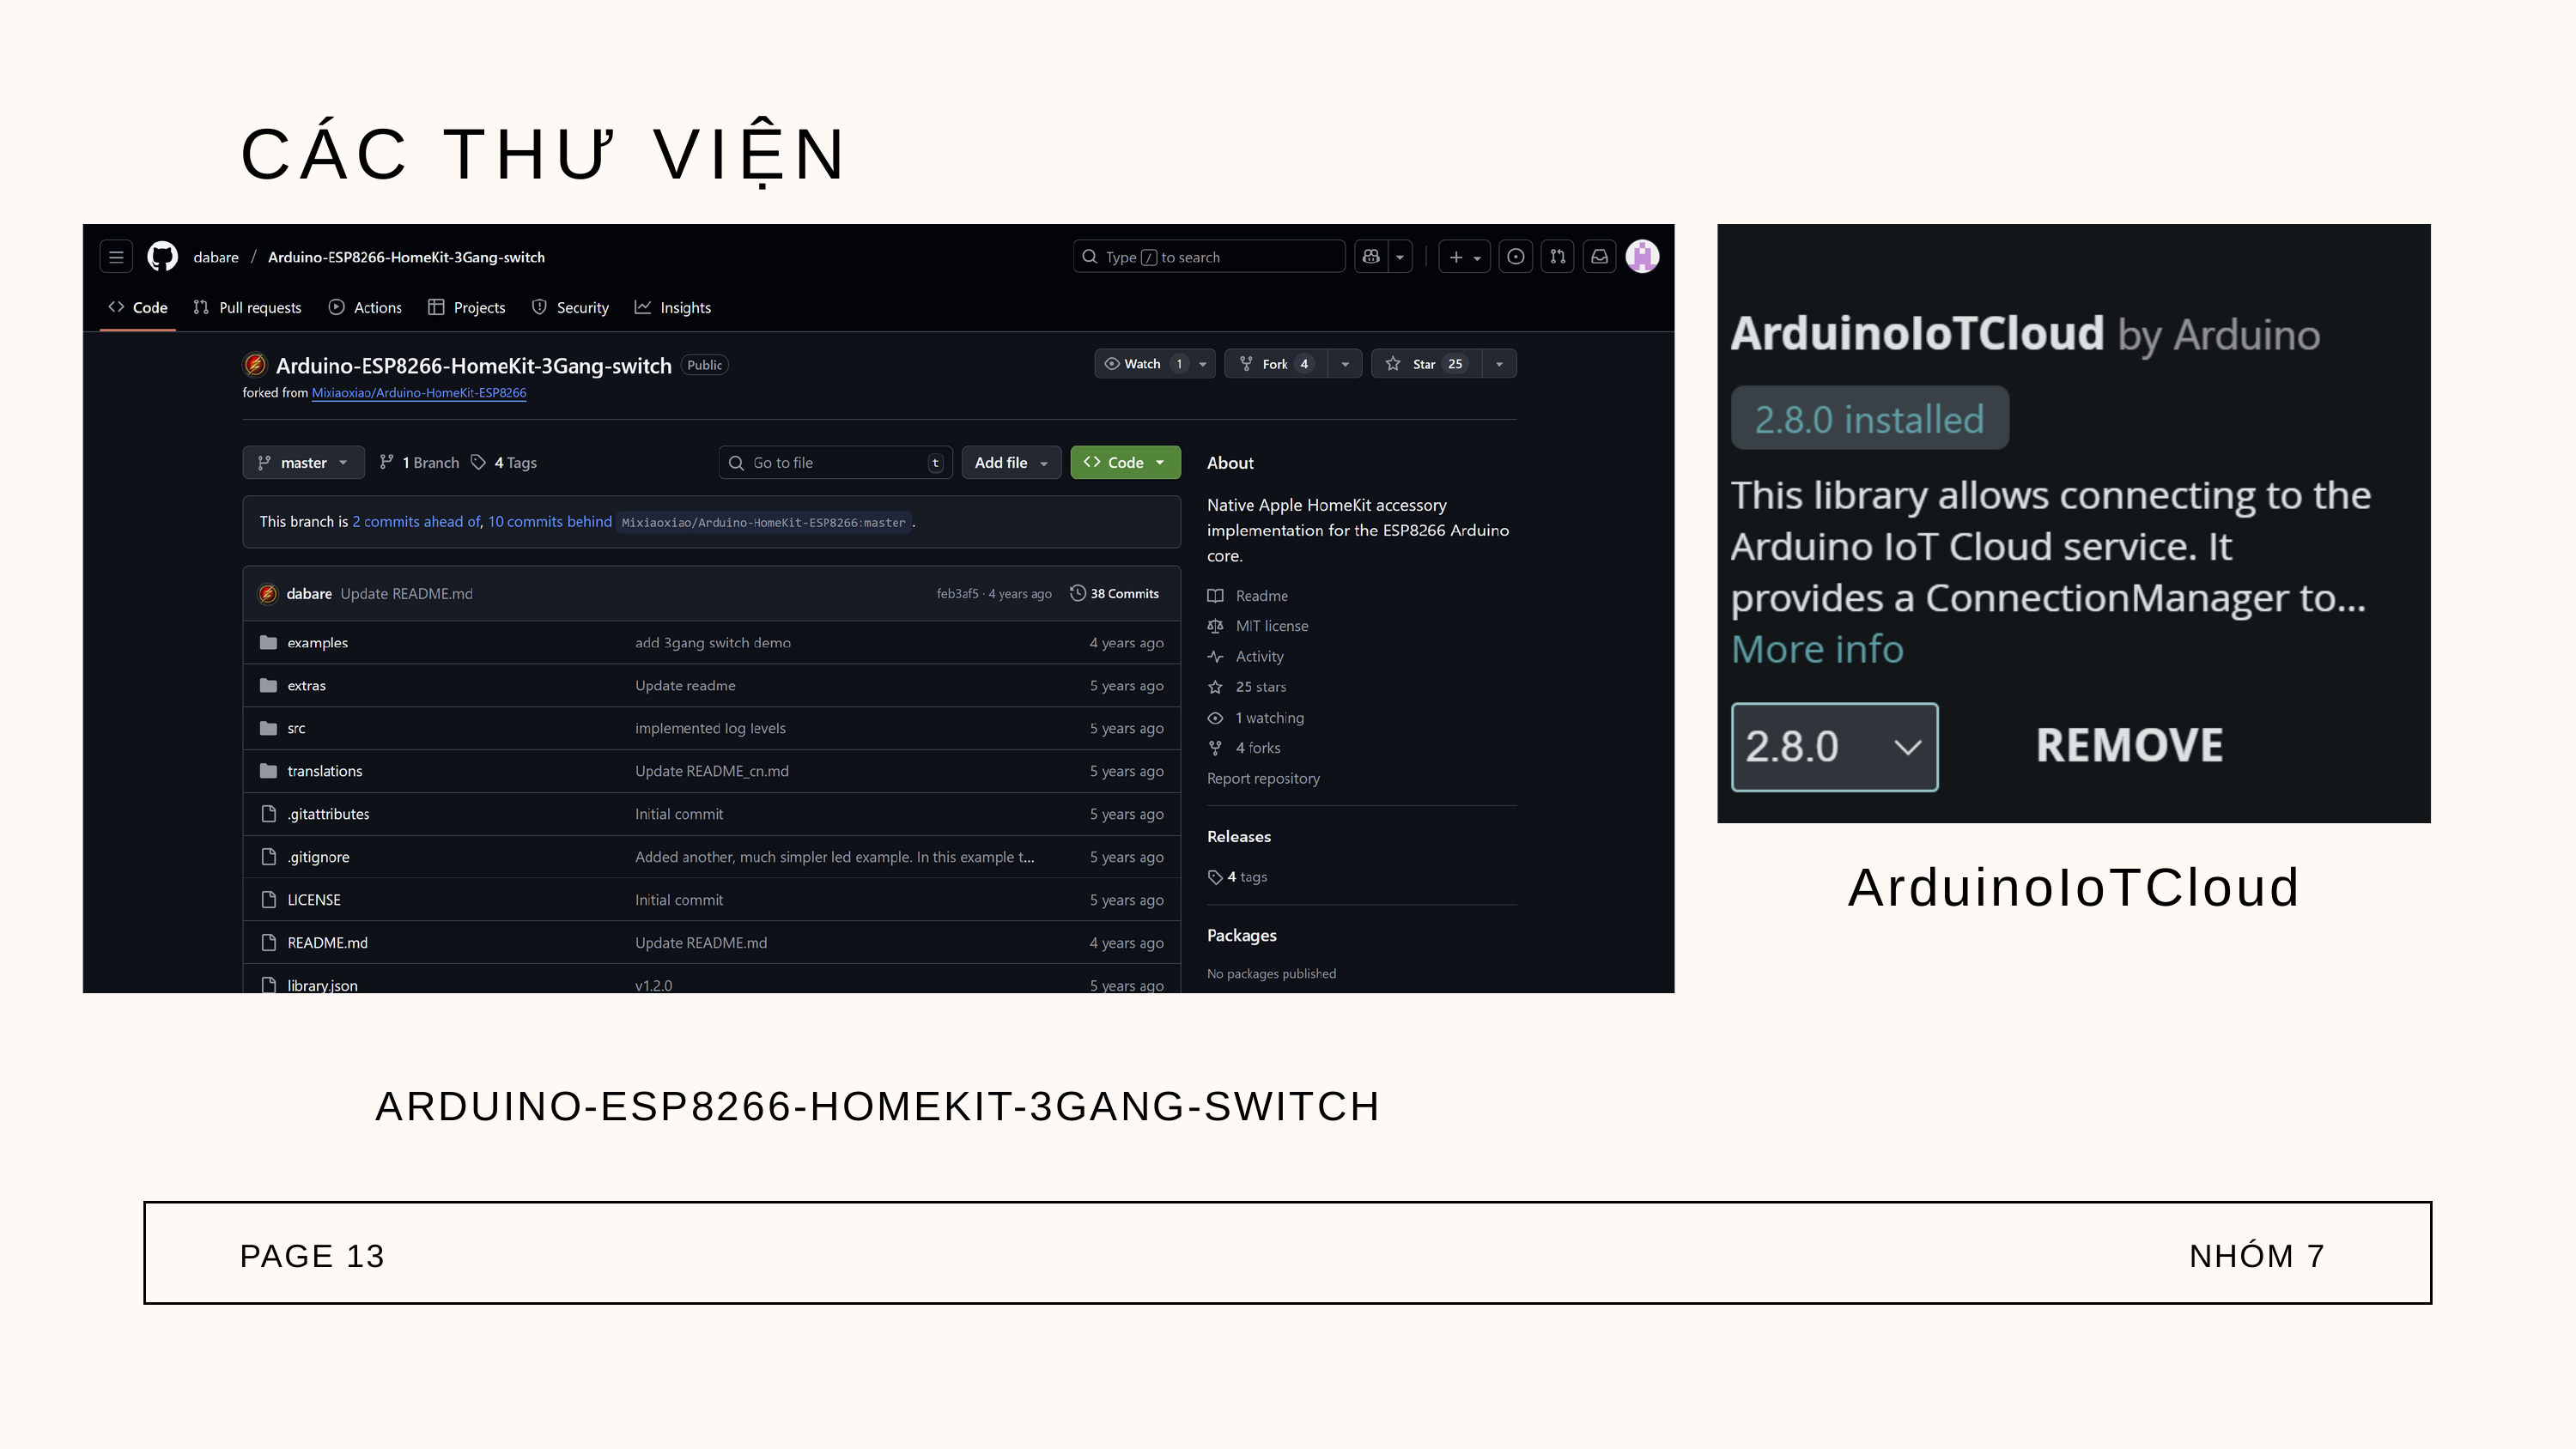

CÁC THƯ VIỆN

ArduinoIoTCloud
ARDUINO-ESP8266-HOMEKIT-3GANG-SWITCH

PAGE 13
NHÓM 7